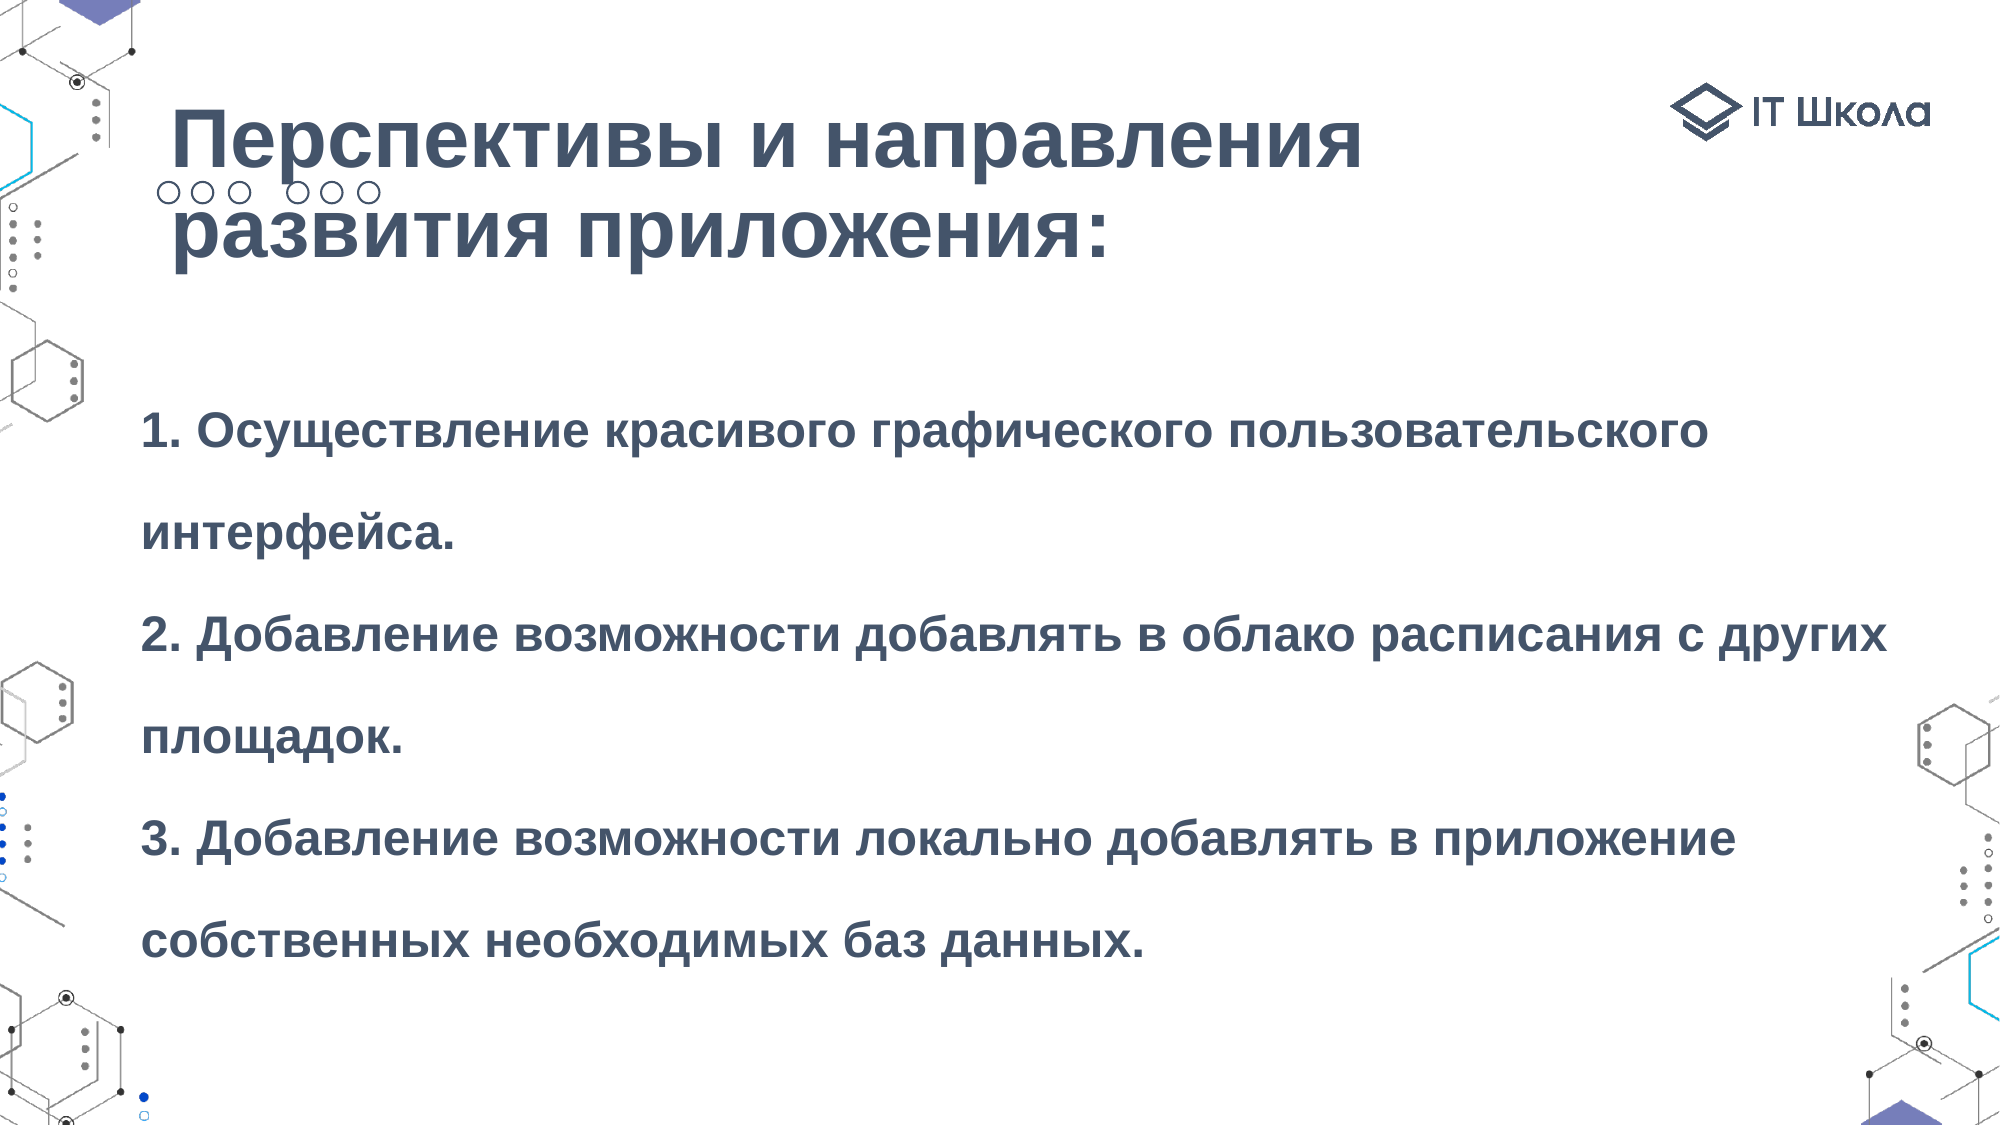

# Перспективы и направления развития приложения:
1. Осуществление красивого графического пользовательского интерфейса.
2. Добавление возможности добавлять в облако расписания с других площадок.
3. Добавление возможности локально добавлять в приложение собственных необходимых баз данных.